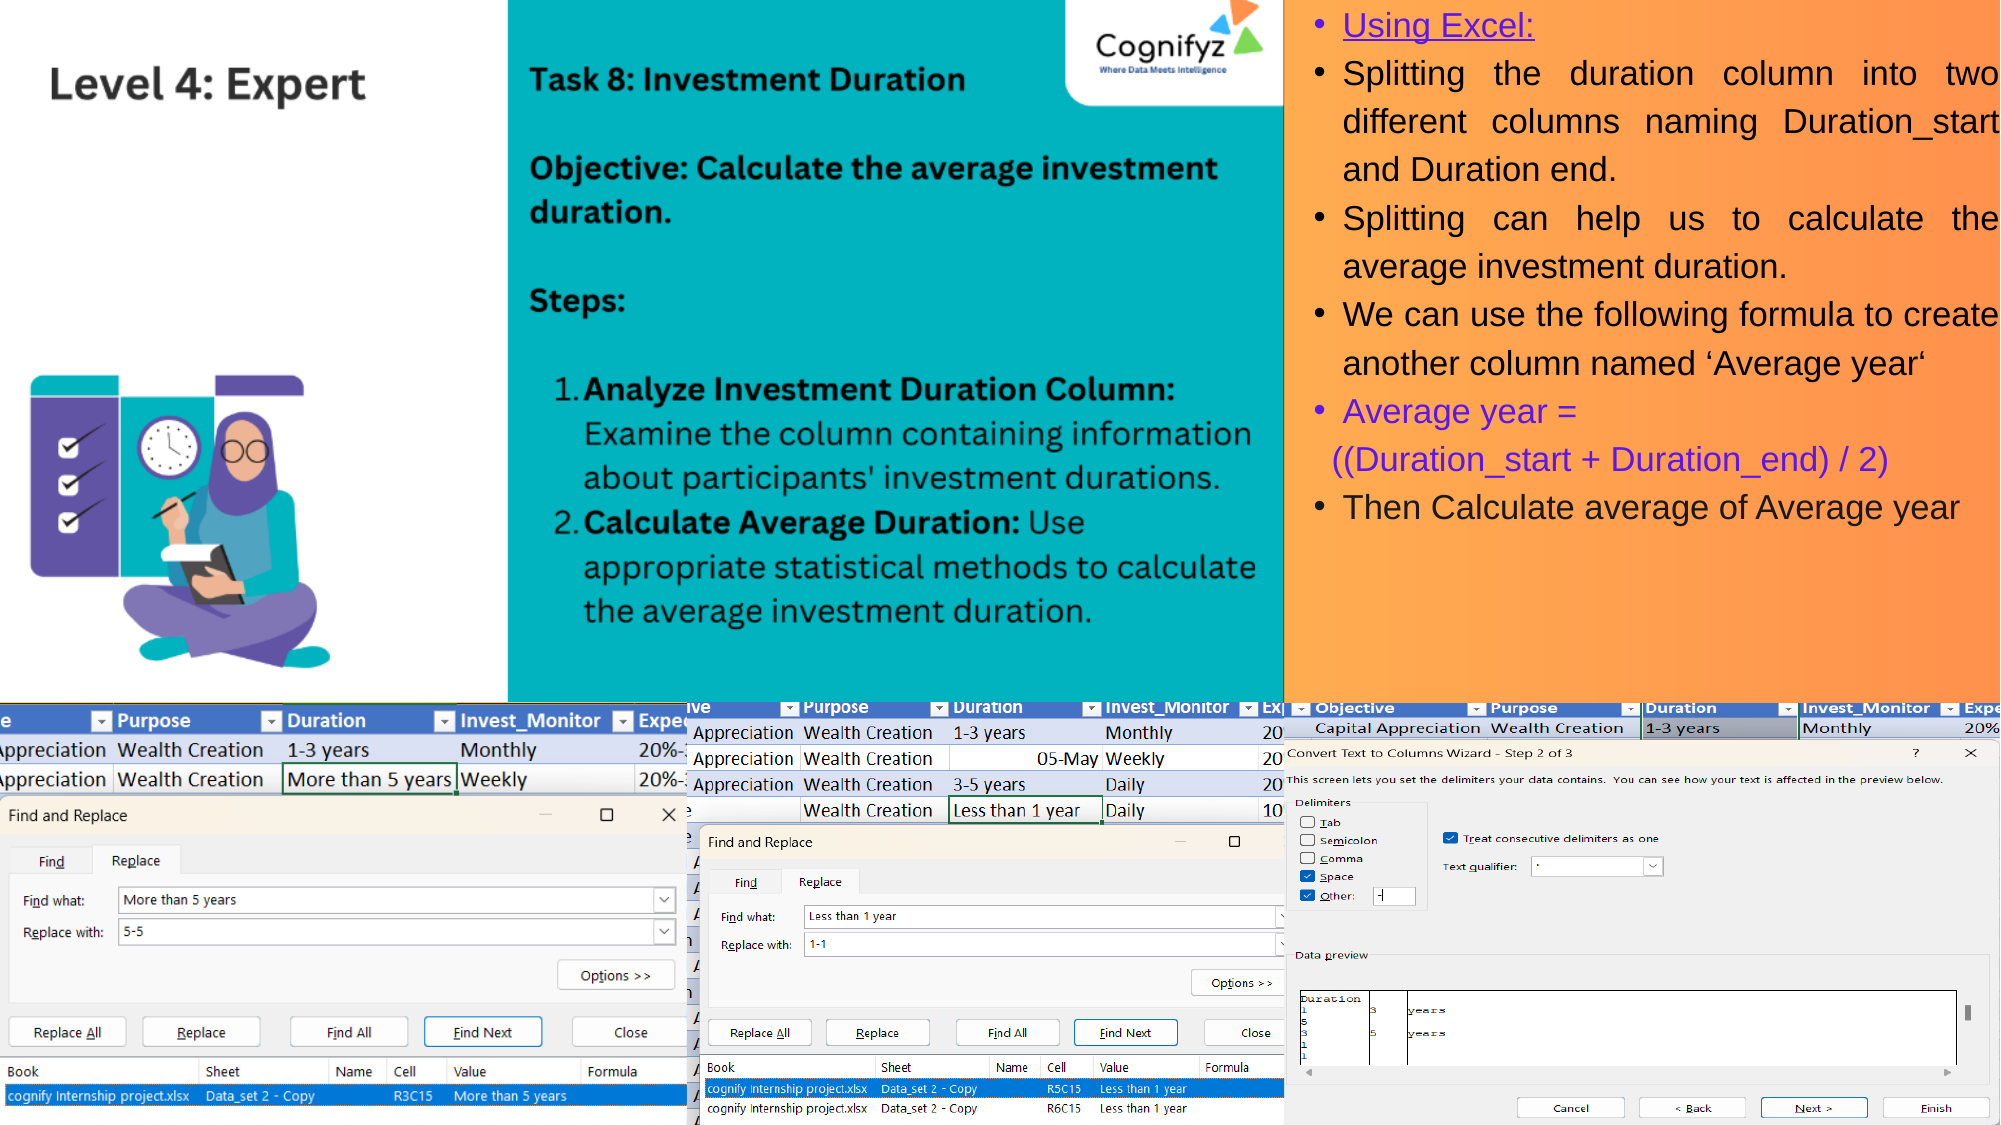

Using Excel:
Splitting the duration column into two different columns naming Duration_start and Duration end.
Splitting can help us to calculate the average investment duration.
We can use the following formula to create another column named ‘Average year‘
Average year =
     ((Duration_start + Duration_end) / 2)
Then Calculate average of Average year